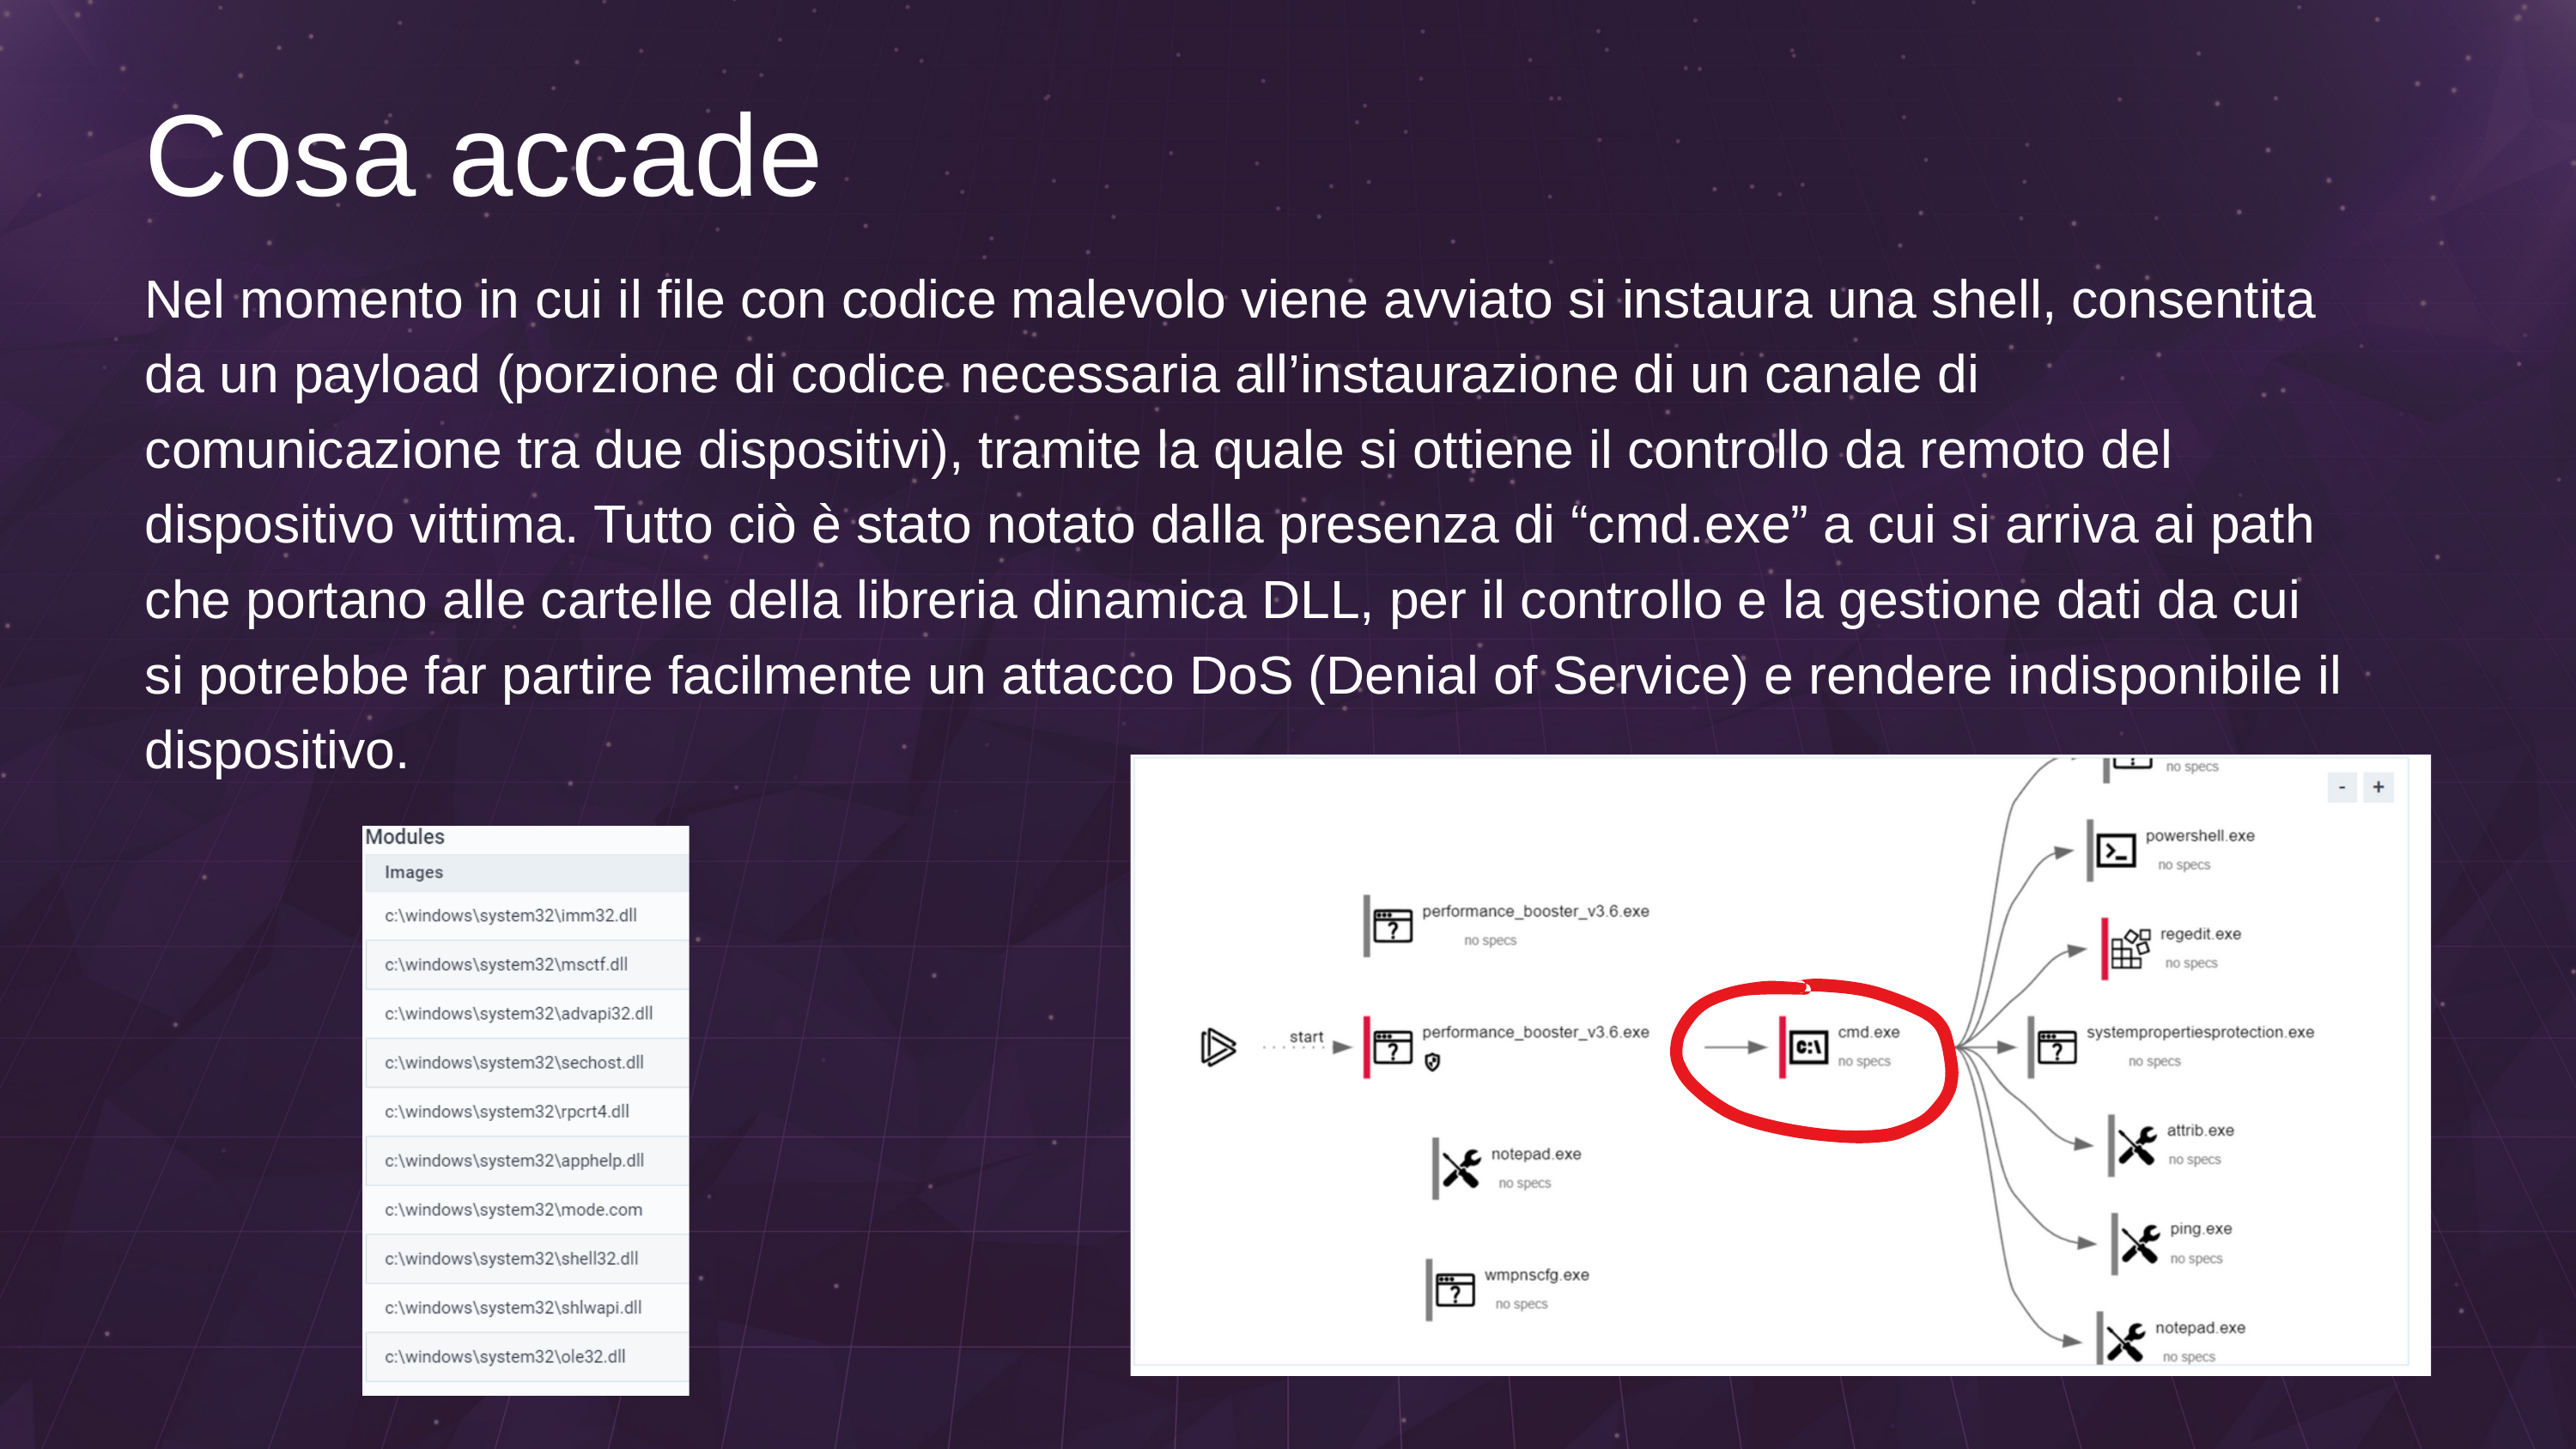

Cosa accade
Nel momento in cui il file con codice malevolo viene avviato si instaura una shell, consentita da un payload (porzione di codice necessaria all’instaurazione di un canale di comunicazione tra due dispositivi), tramite la quale si ottiene il controllo da remoto del dispositivo vittima. Tutto ciò è stato notato dalla presenza di “cmd.exe” a cui si arriva ai path che portano alle cartelle della libreria dinamica DLL, per il controllo e la gestione dati da cui si potrebbe far partire facilmente un attacco DoS (Denial of Service) e rendere indisponibile il dispositivo.